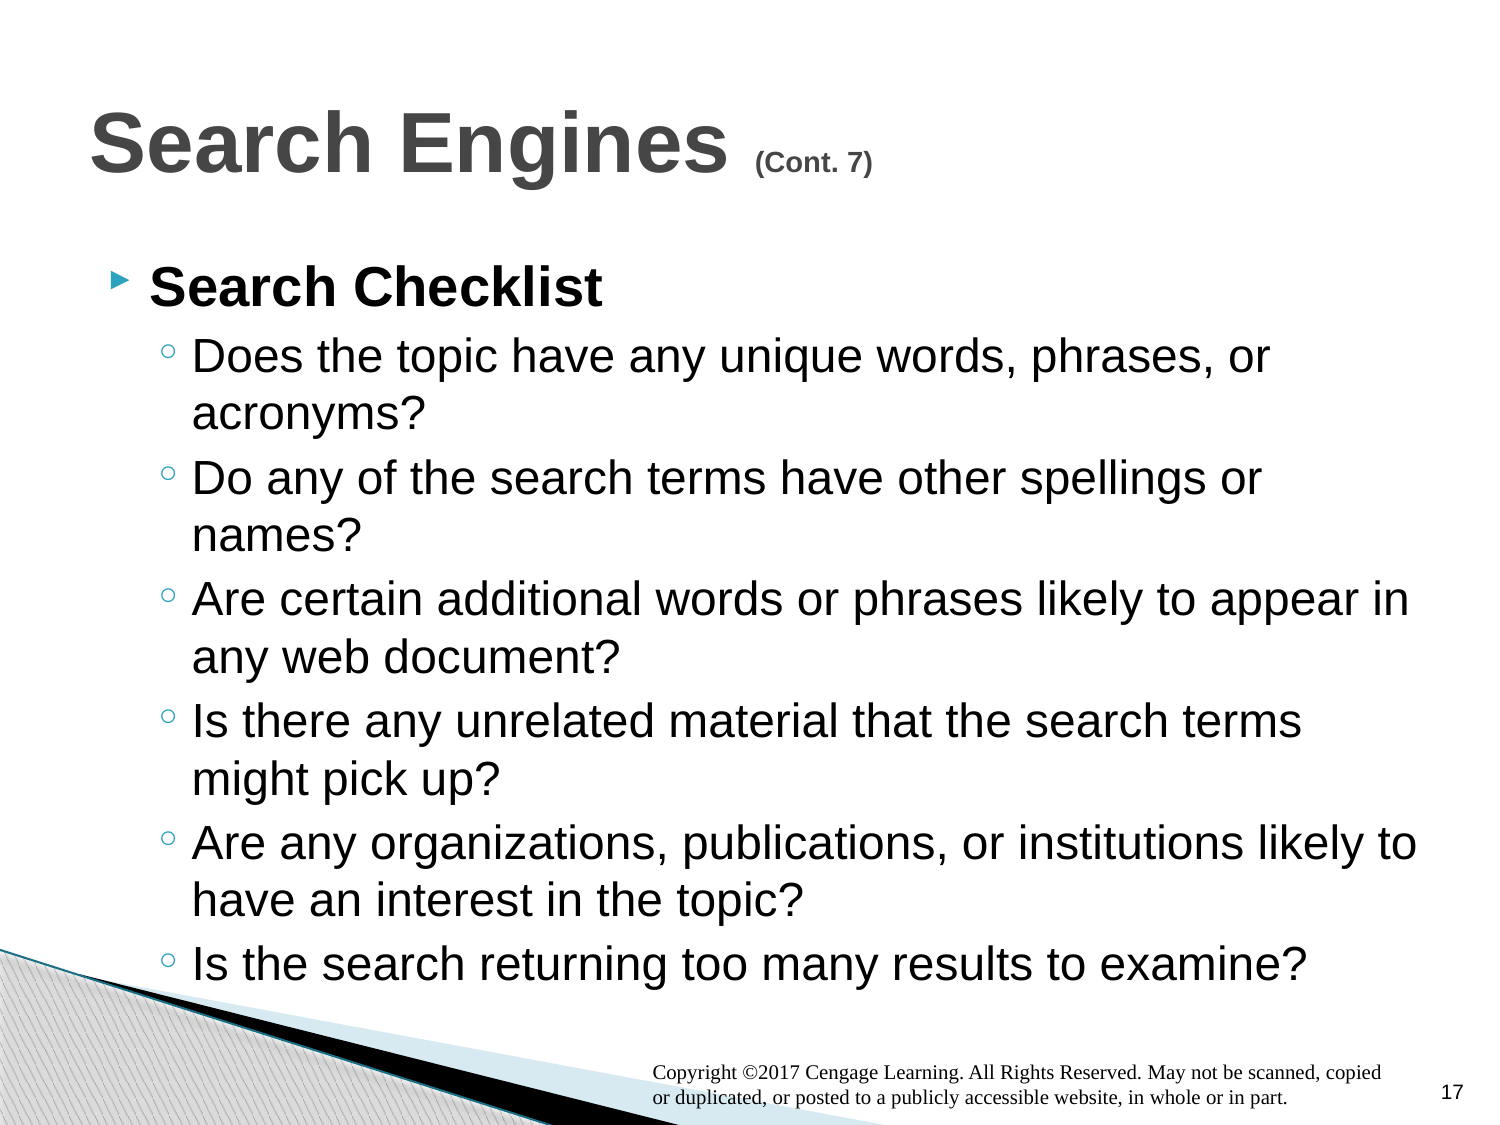

# Search Engines (Cont. 7)
Search Checklist
Does the topic have any unique words, phrases, or acronyms?
Do any of the search terms have other spellings or names?
Are certain additional words or phrases likely to appear in any web document?
Is there any unrelated material that the search terms might pick up?
Are any organizations, publications, or institutions likely to have an interest in the topic?
Is the search returning too many results to examine?
17